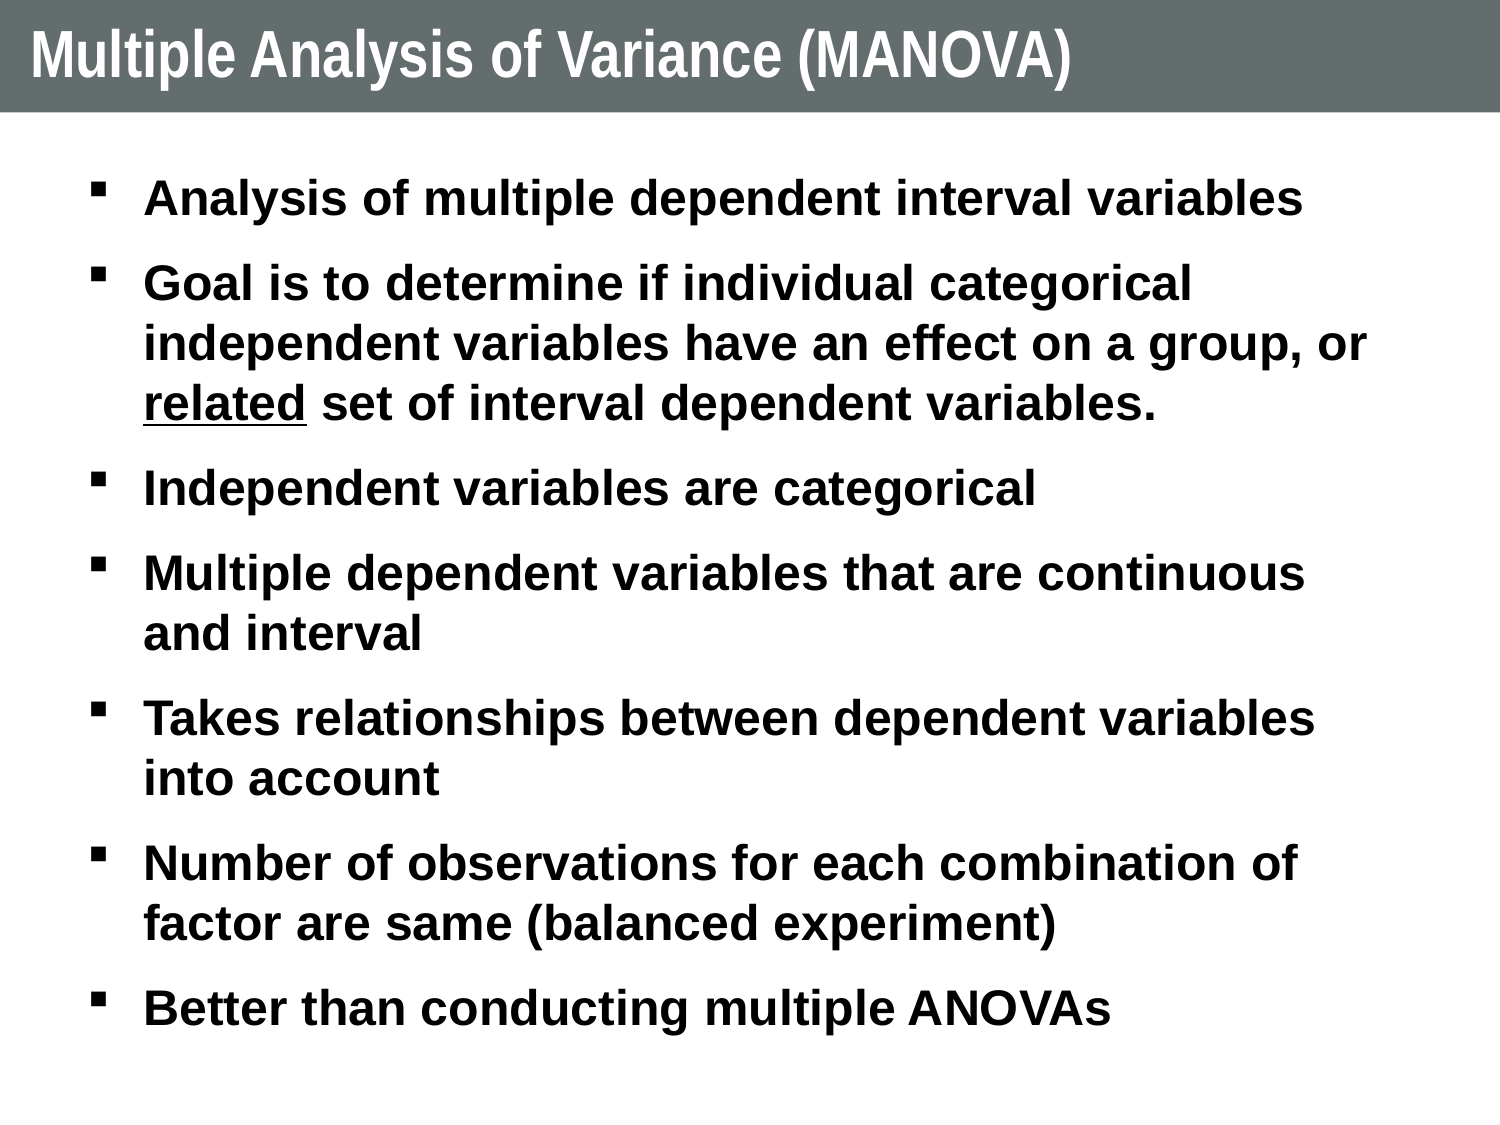

# Multiple Analysis of Variance (MANOVA)
Analysis of multiple dependent interval variables
Goal is to determine if individual categorical independent variables have an effect on a group, or related set of interval dependent variables.
Independent variables are categorical
Multiple dependent variables that are continuous and interval
Takes relationships between dependent variables into account
Number of observations for each combination of factor are same (balanced experiment)
Better than conducting multiple ANOVAs